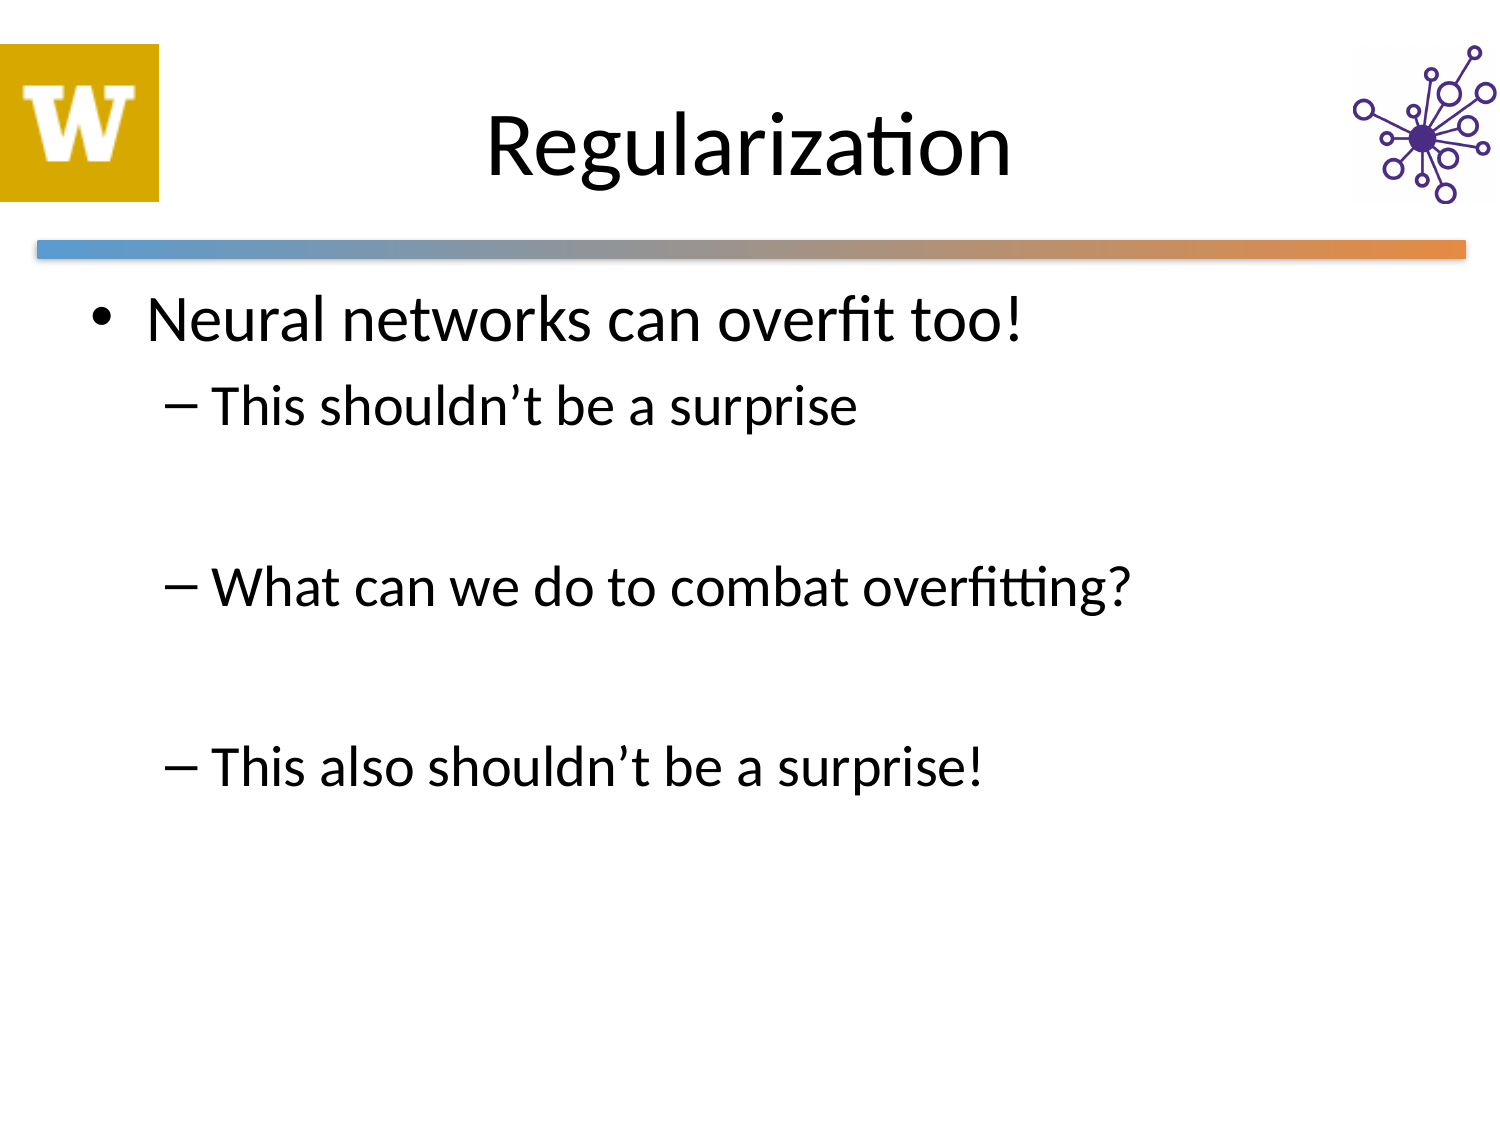

# Regularization
Neural networks can overfit too!
This shouldn’t be a surprise

What can we do to combat overfitting?

This also shouldn’t be a surprise!